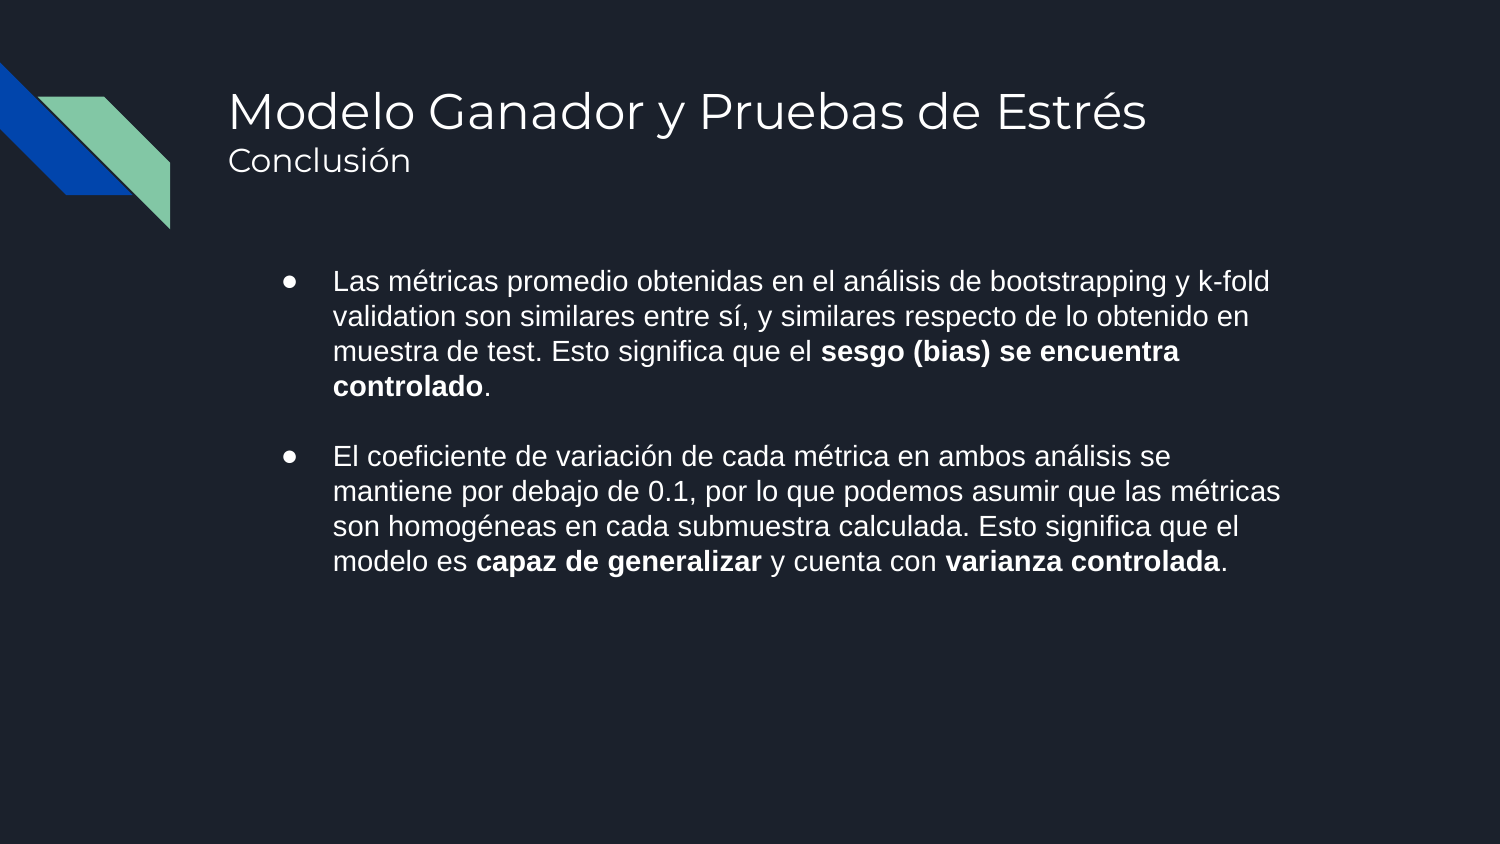

# Modelo Ganador y Pruebas de Estrés
Conclusión
Las métricas promedio obtenidas en el análisis de bootstrapping y k-fold validation son similares entre sí, y similares respecto de lo obtenido en muestra de test. Esto significa que el sesgo (bias) se encuentra controlado.

El coeficiente de variación de cada métrica en ambos análisis se mantiene por debajo de 0.1, por lo que podemos asumir que las métricas son homogéneas en cada submuestra calculada. Esto significa que el modelo es capaz de generalizar y cuenta con varianza controlada.